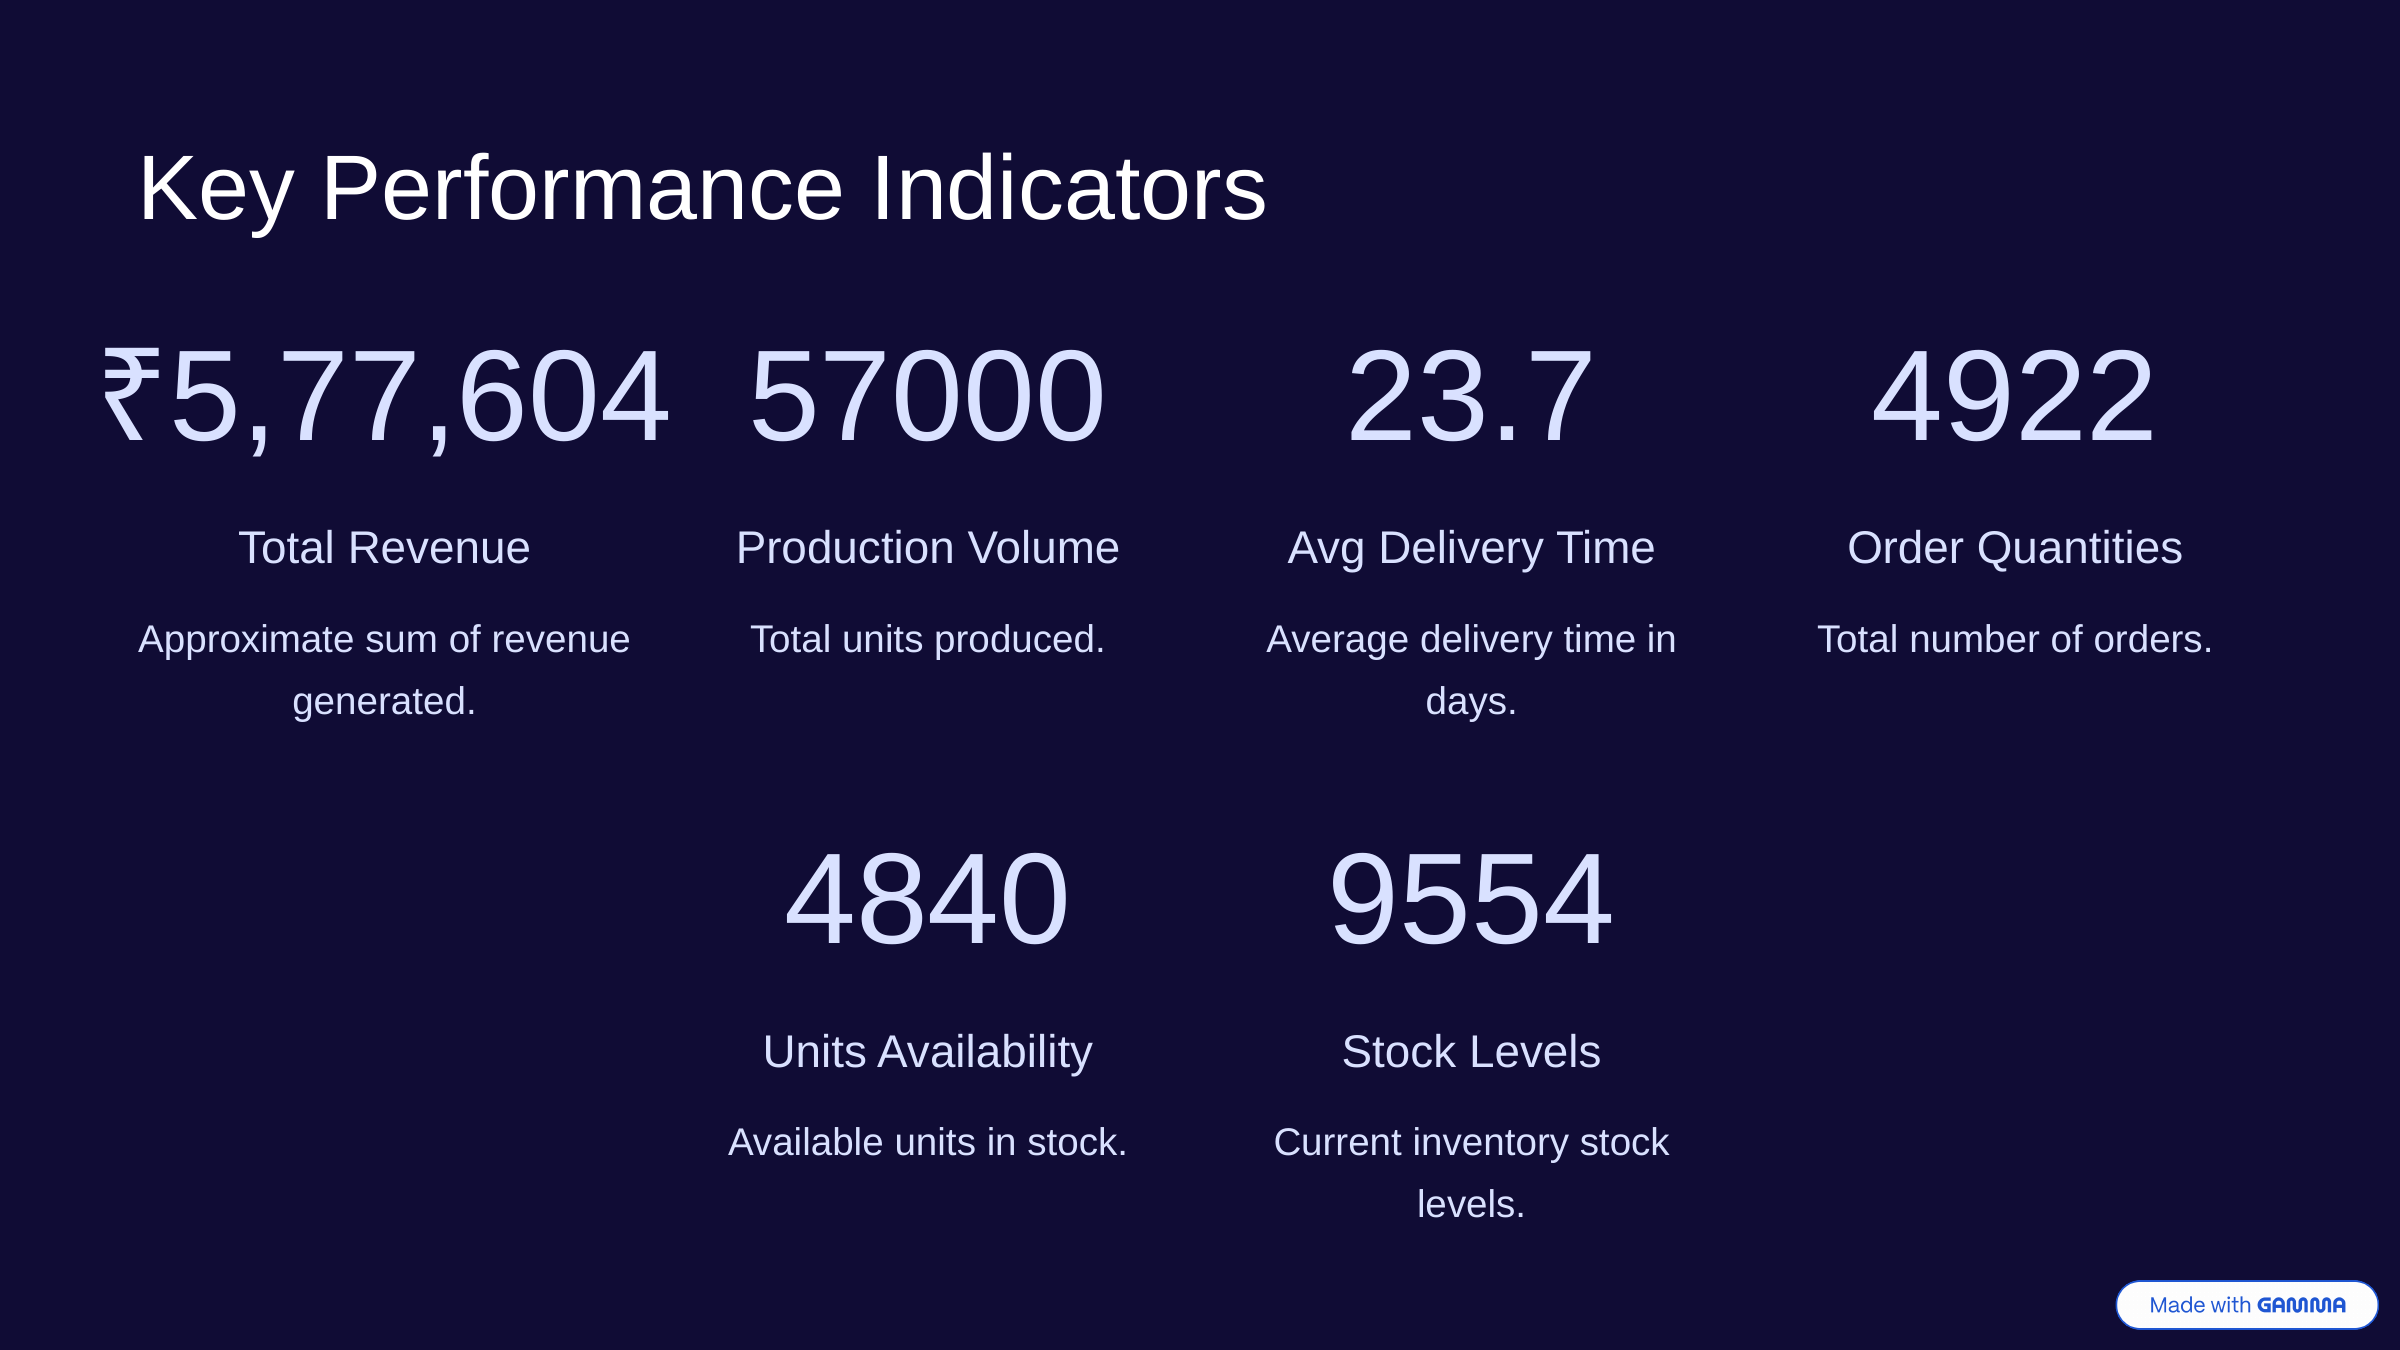

Key Performance Indicators
₹5,77,604
57000
23.7
4922
Total Revenue
Production Volume
Avg Delivery Time
Order Quantities
Approximate sum of revenue generated.
Total units produced.
Average delivery time in days.
Total number of orders.
4840
9554
Units Availability
Stock Levels
Available units in stock.
Current inventory stock levels.